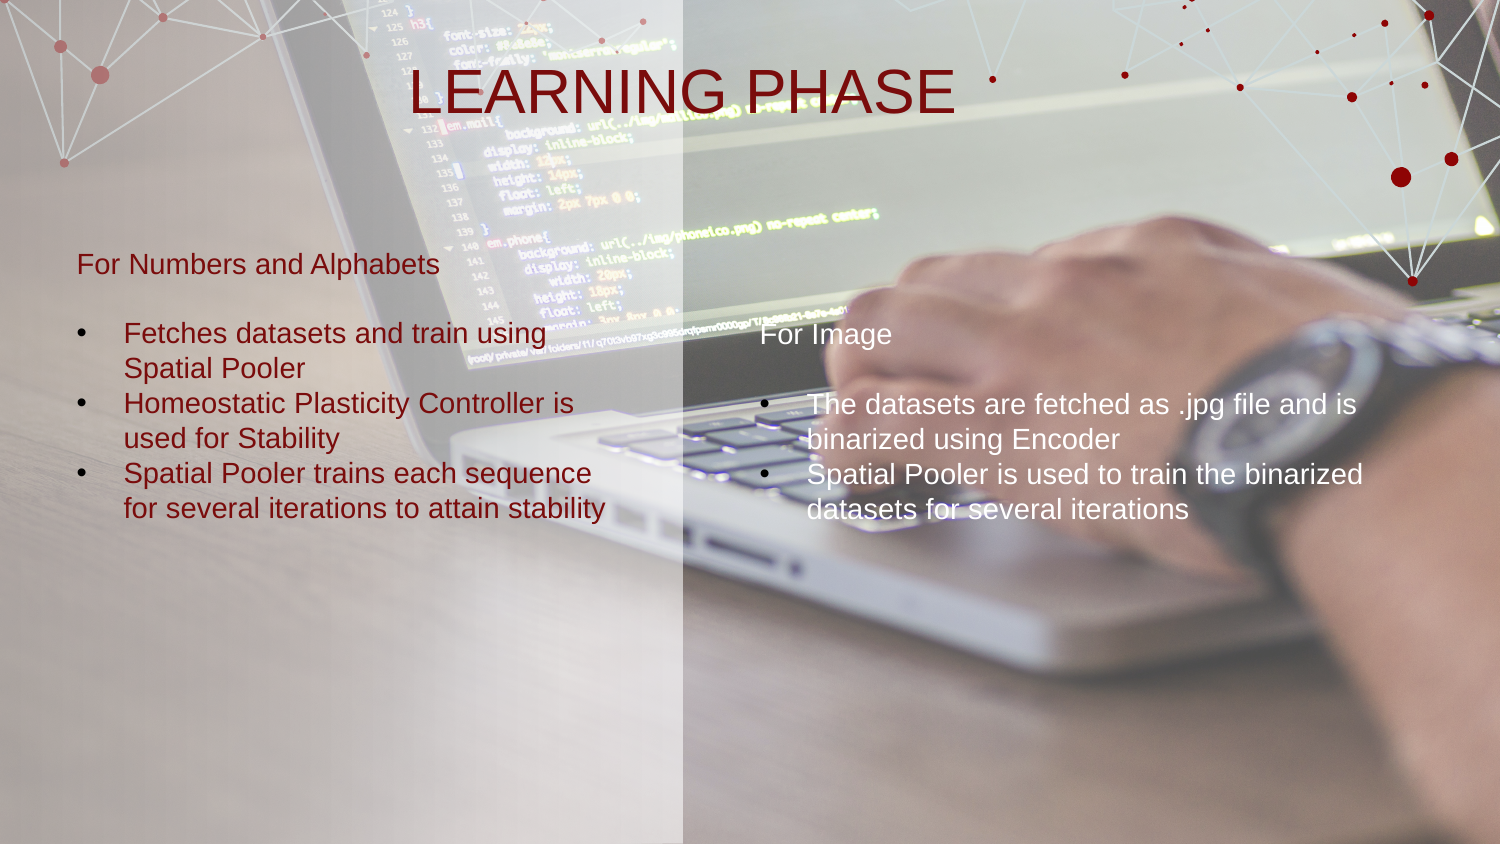

# LEARNING PHASE

For Numbers and Alphabets

Fetches datasets and train using Spatial Pooler
Homeostatic Plasticity Controller is used for Stability
Spatial Pooler trains each sequence for several iterations to attain stability

For Image

The datasets are fetched as .jpg file and is binarized using Encoder
Spatial Pooler is used to train the binarized datasets for several iterations